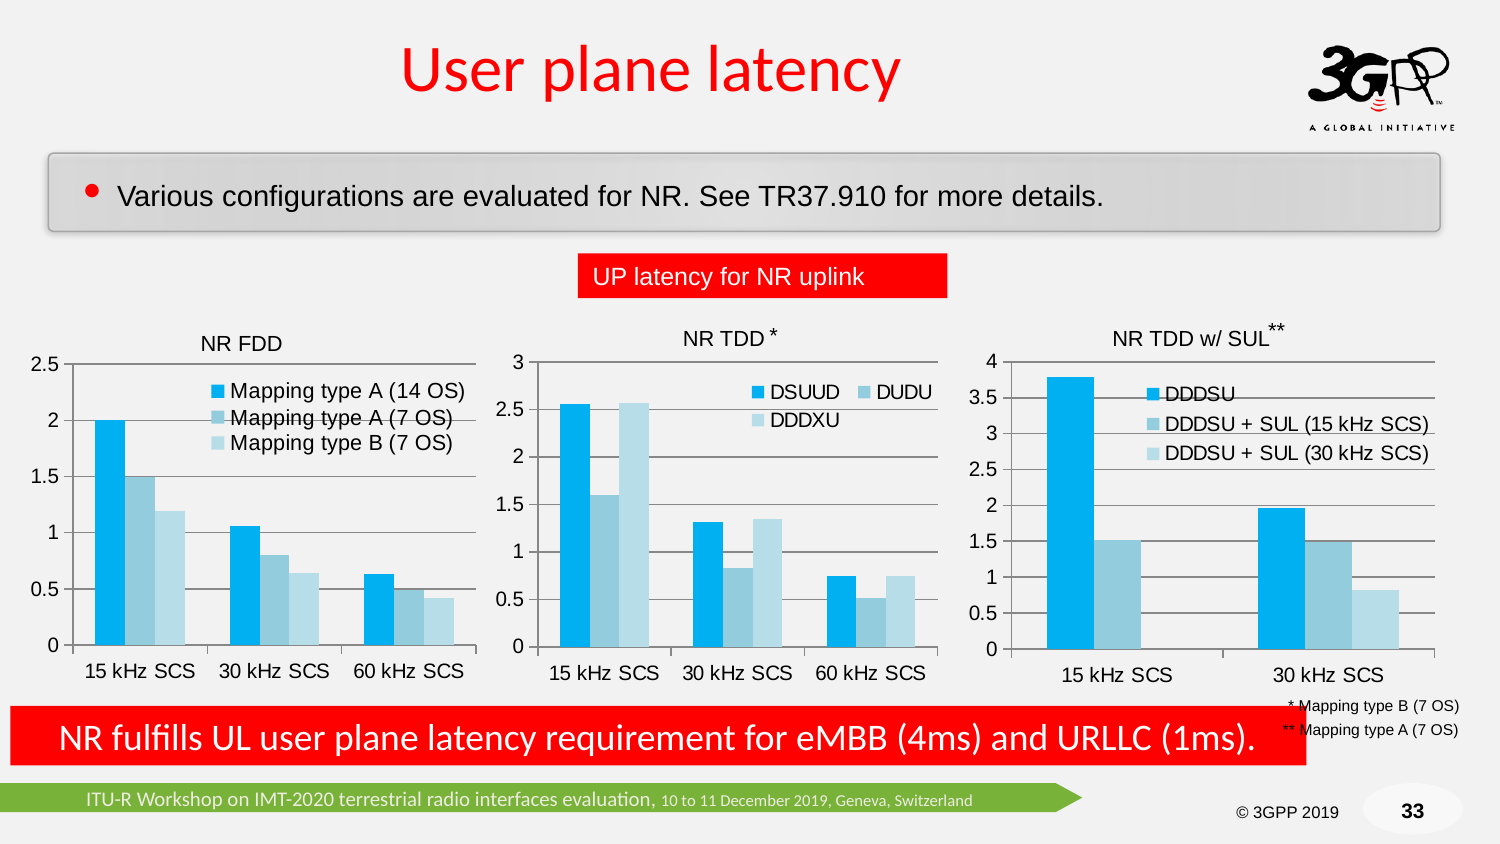

# User plane latency

Various configurations are evaluated for NR. See TR37.910 for more details.
UP latency for NR uplink
**
*
NR TDD
NR TDD w/ SUL
NR FDD

### Chart

| Category | DDDSU | DDDSU + SUL (15 kHz SCS) | DDDSU + SUL (30 kHz SCS) |
|---|---|---|---|
| 15 kHz SCS | 3.79 | 1.51 | None |
| 30 kHz SCS | 1.96 | 1.49 | 0.82 |

### Chart

| Category | DSUUD | DUDU | DDDXU |
|---|---|---|---|
| 15 kHz SCS | 2.56 | 1.6 | 2.57 |
| 30 kHz SCS | 1.31 | 0.83 | 1.35 |
| 60 kHz SCS | 0.75 | 0.51 | 0.75 |

### Chart

| Category | Mapping type A (14 OS) | Mapping type A (7 OS) | Mapping type B (7 OS) |
|---|---|---|---|
| 15 kHz SCS | 2.0 | 1.5 | 1.1900000000000004 |
| 30 kHz SCS | 1.06 | 0.8 | 0.6400000000000002 |
| 60 kHz SCS | 0.6300000000000002 | 0.4900000000000001 | 0.4200000000000001 |
* Mapping type B (7 OS)
NR fulfills UL user plane latency requirement for eMBB (4ms) and URLLC (1ms).
** Mapping type A (7 OS)